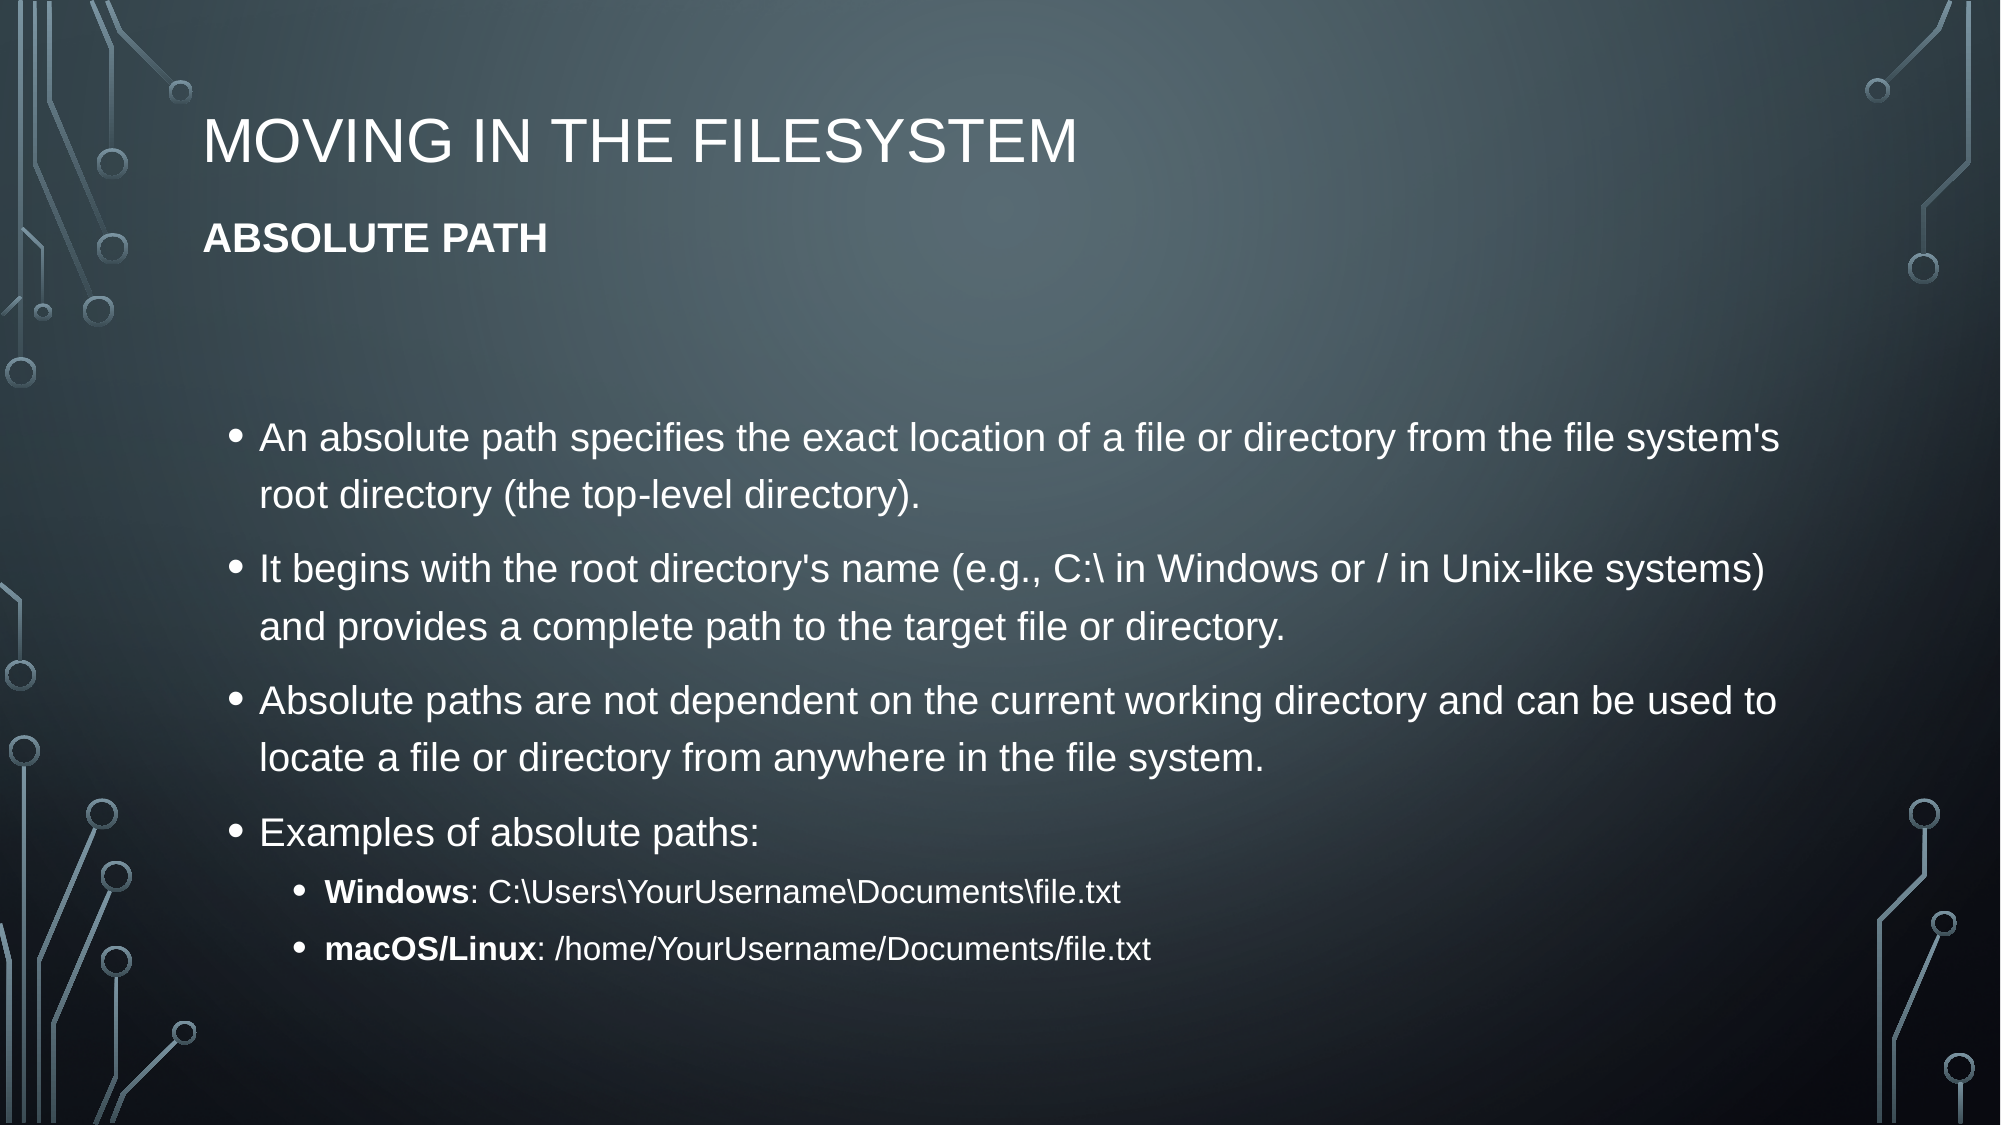

# Moving in the Filesystem Absolute Path

An absolute path specifies the exact location of a file or directory from the file system's root directory (the top-level directory).
It begins with the root directory's name (e.g., C:\ in Windows or / in Unix-like systems) and provides a complete path to the target file or directory.
Absolute paths are not dependent on the current working directory and can be used to locate a file or directory from anywhere in the file system.
Examples of absolute paths:
Windows: C:\Users\YourUsername\Documents\file.txt
macOS/Linux: /home/YourUsername/Documents/file.txt